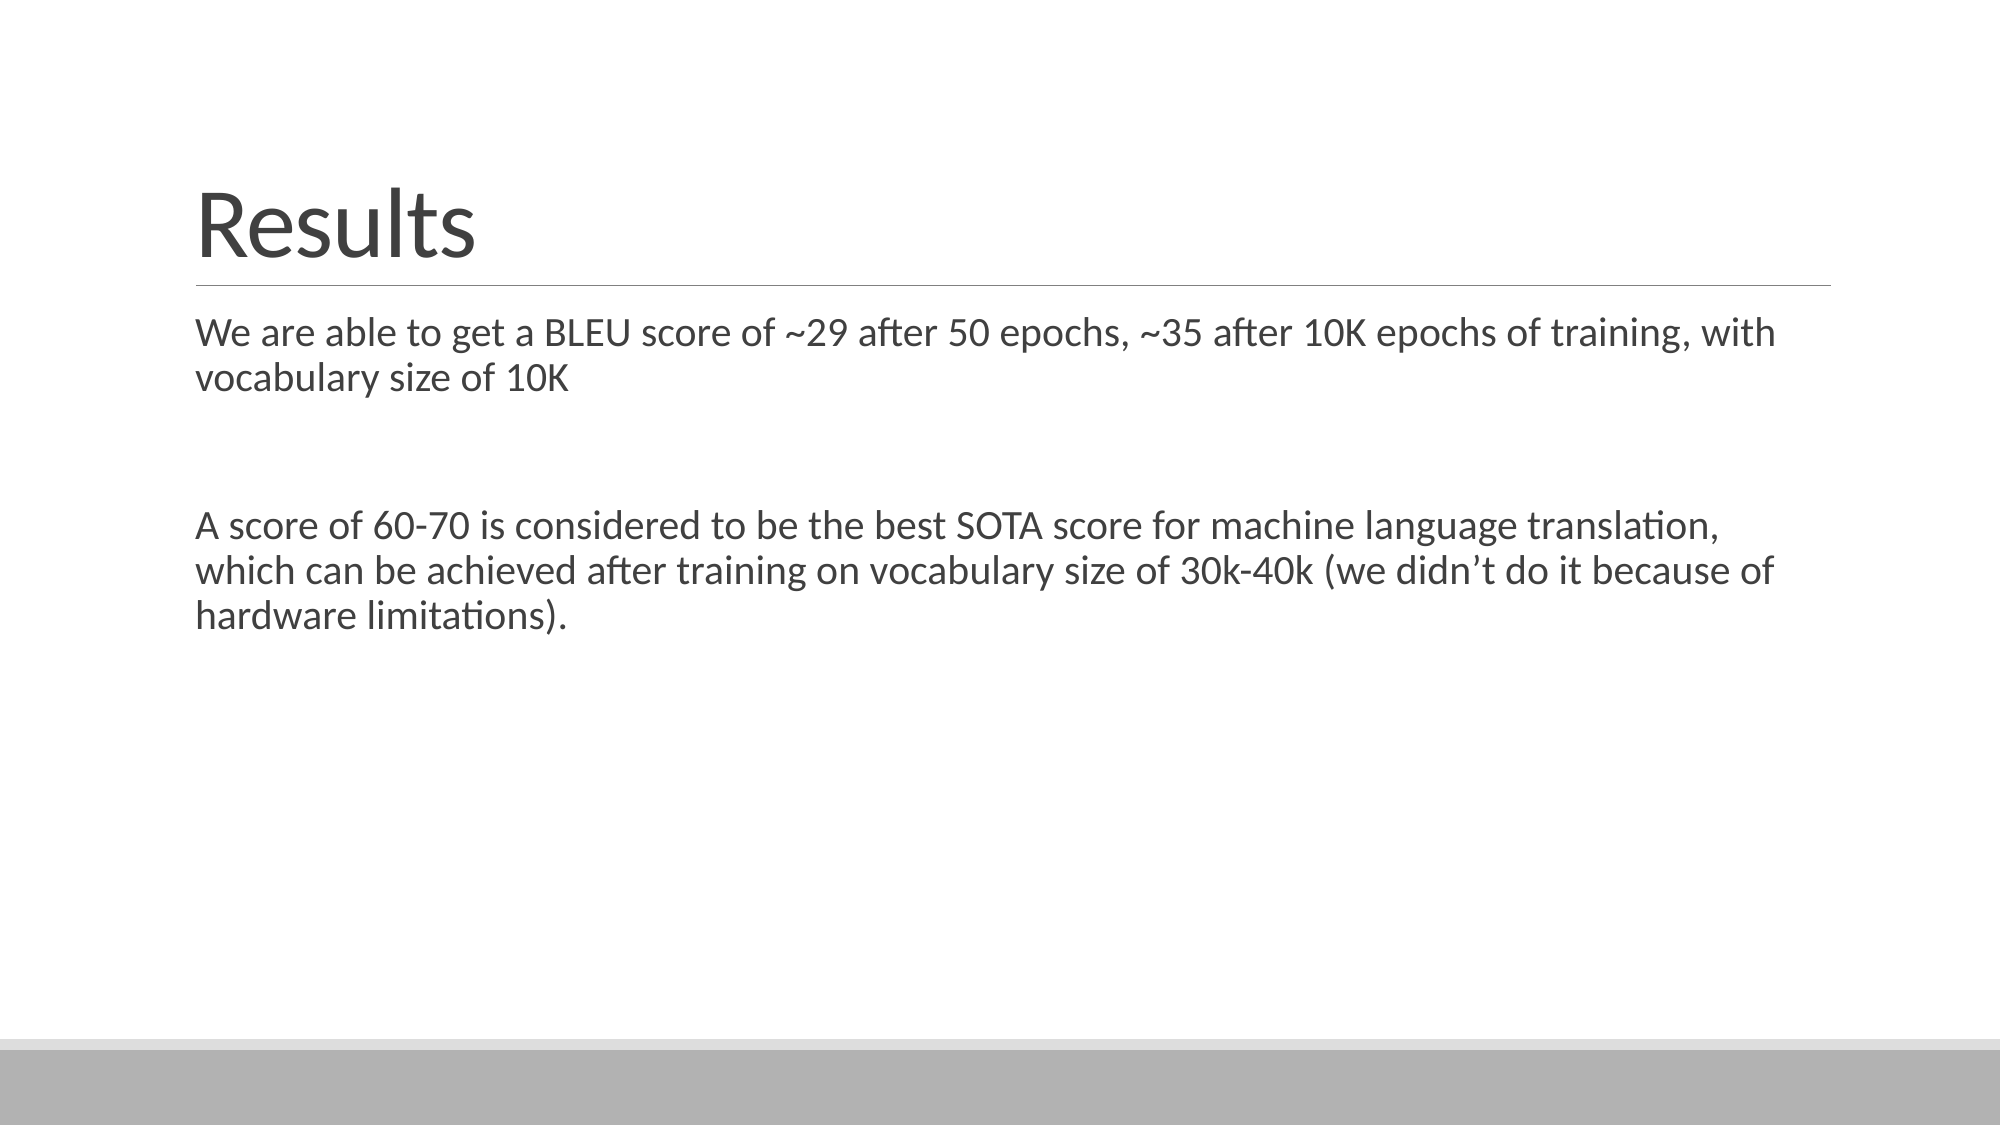

# Results
We are able to get a BLEU score of ~29 after 50 epochs, ~35 after 10K epochs of training, with vocabulary size of 10K

A score of 60-70 is considered to be the best SOTA score for machine language translation, which can be achieved after training on vocabulary size of 30k-40k (we didn’t do it because of hardware limitations).